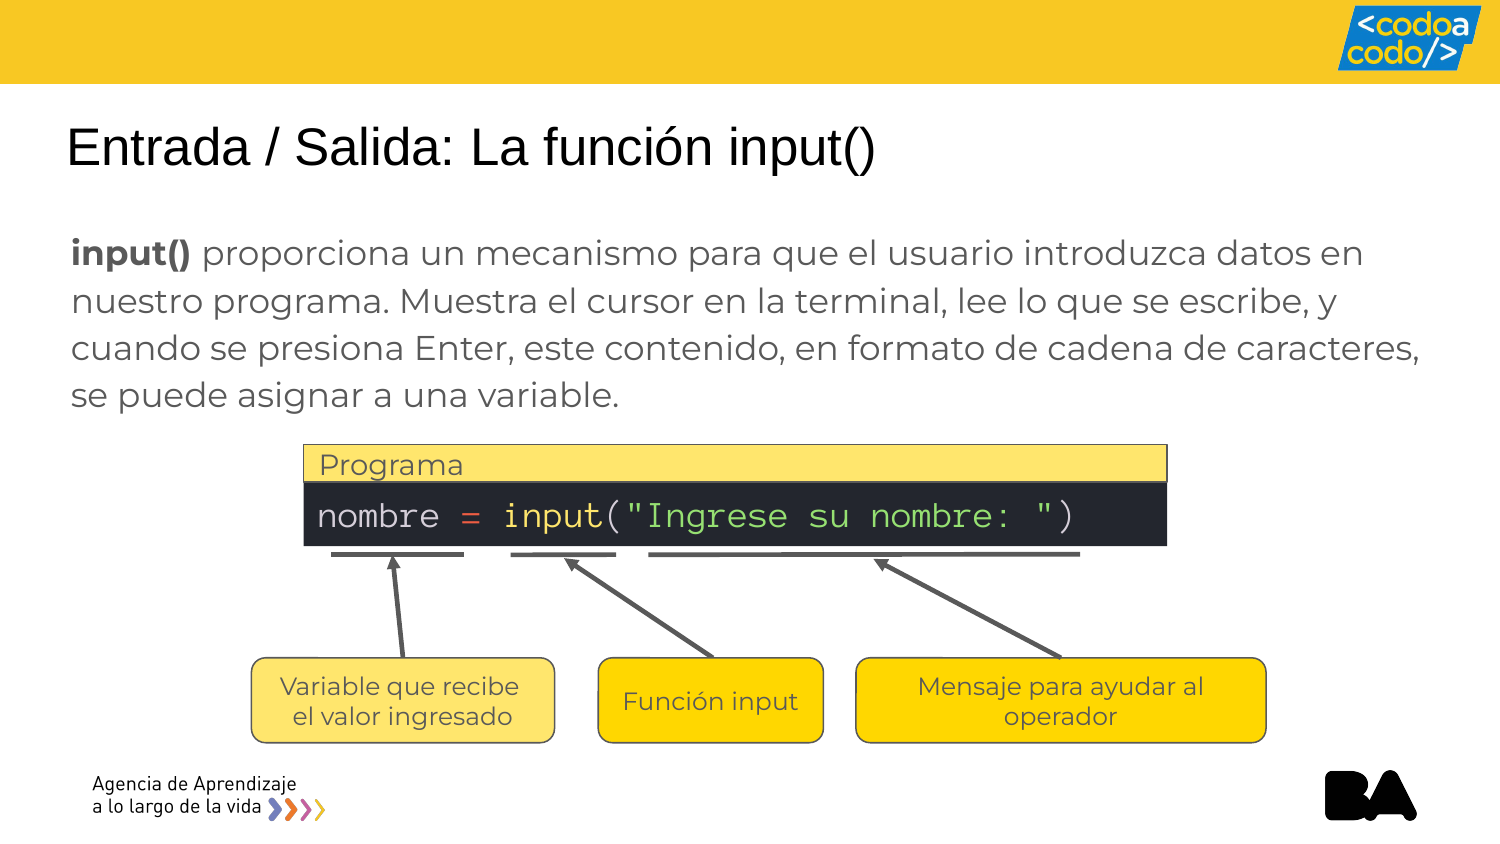

# Entrada / Salida: La función input()
input() proporciona un mecanismo para que el usuario introduzca datos en nuestro programa. Muestra el cursor en la terminal, lee lo que se escribe, y cuando se presiona Enter, este contenido, en formato de cadena de caracteres, se puede asignar a una variable.
Programa
nombre = input("Ingrese su nombre: ")
Variable que recibe
el valor ingresado
Función input
Mensaje para ayudar al operador